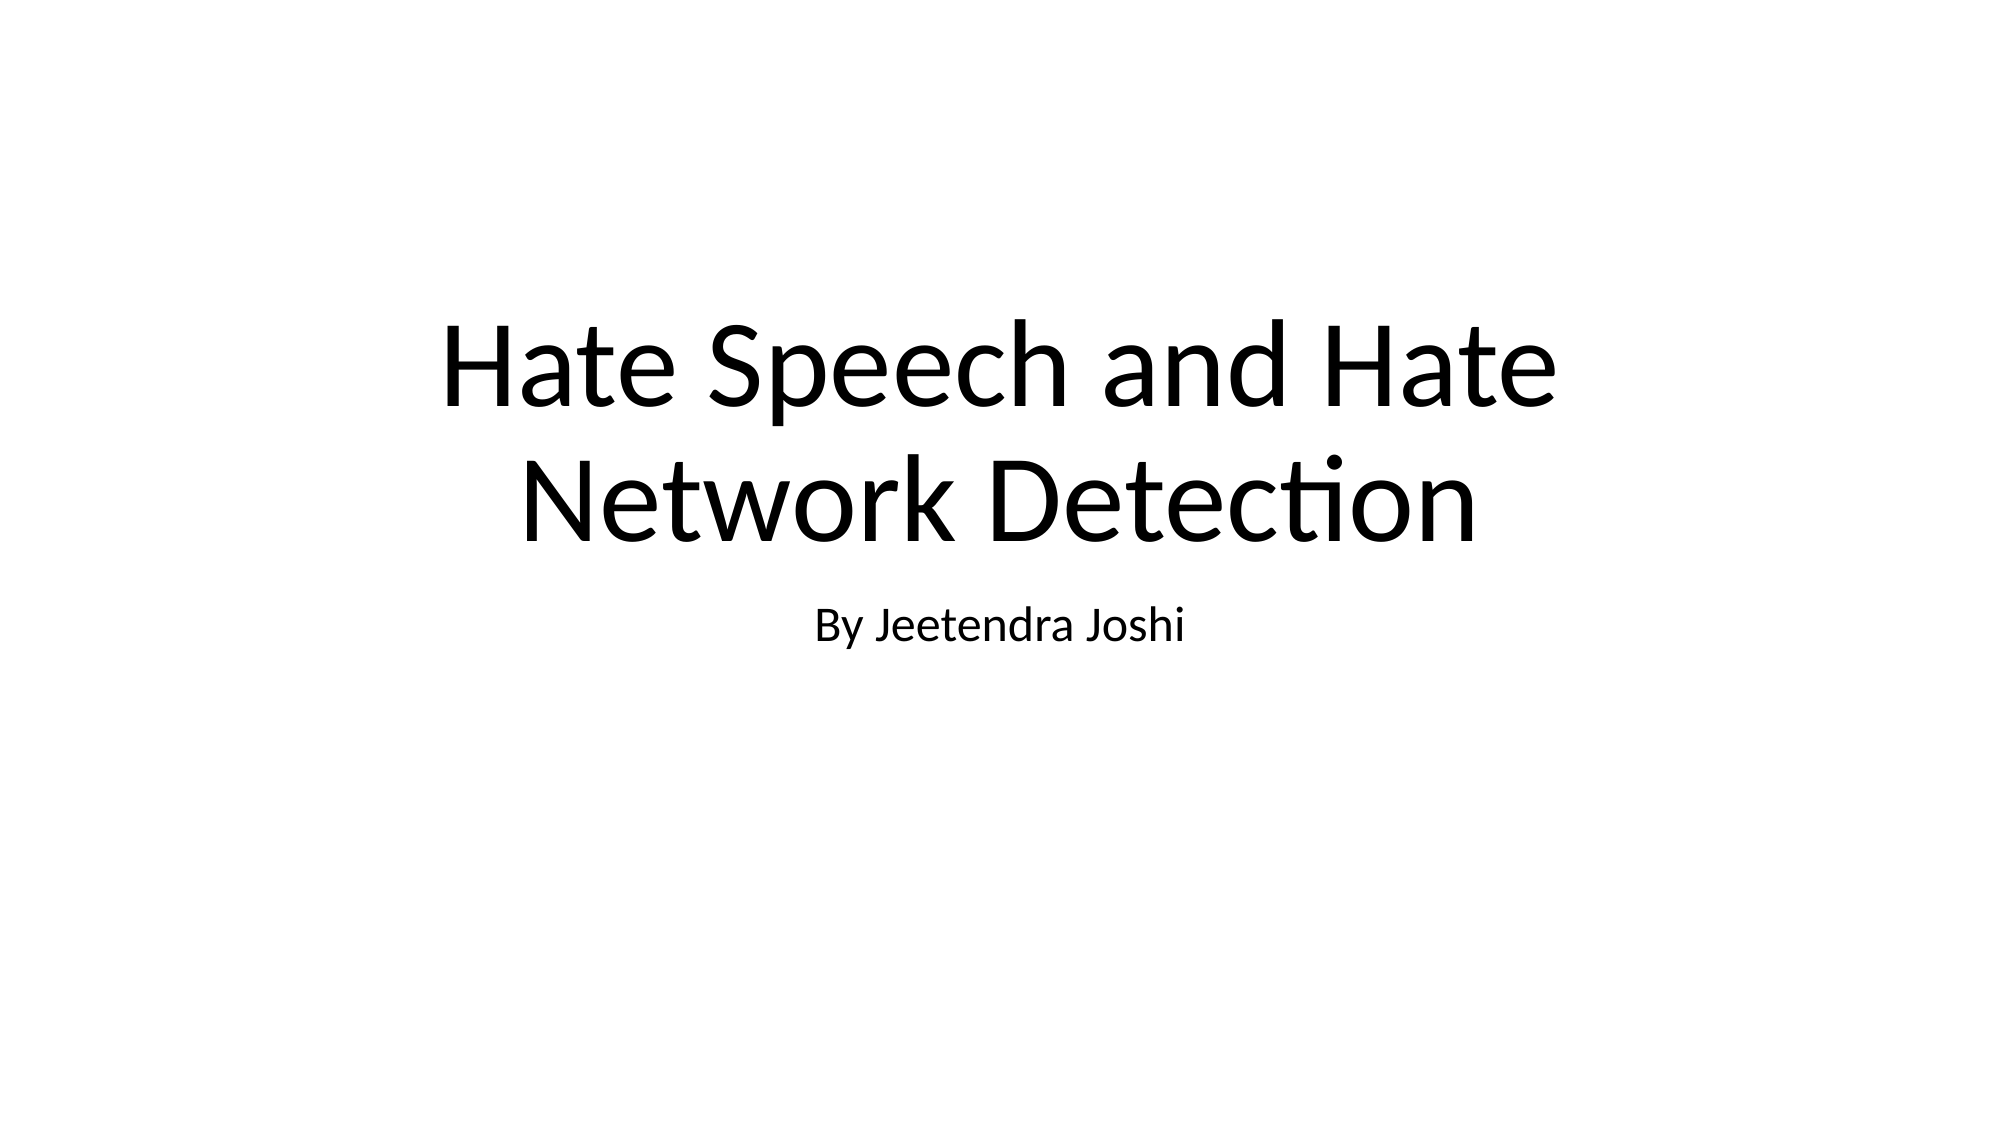

# Hate Speech and Hate Network Detection
By Jeetendra Joshi